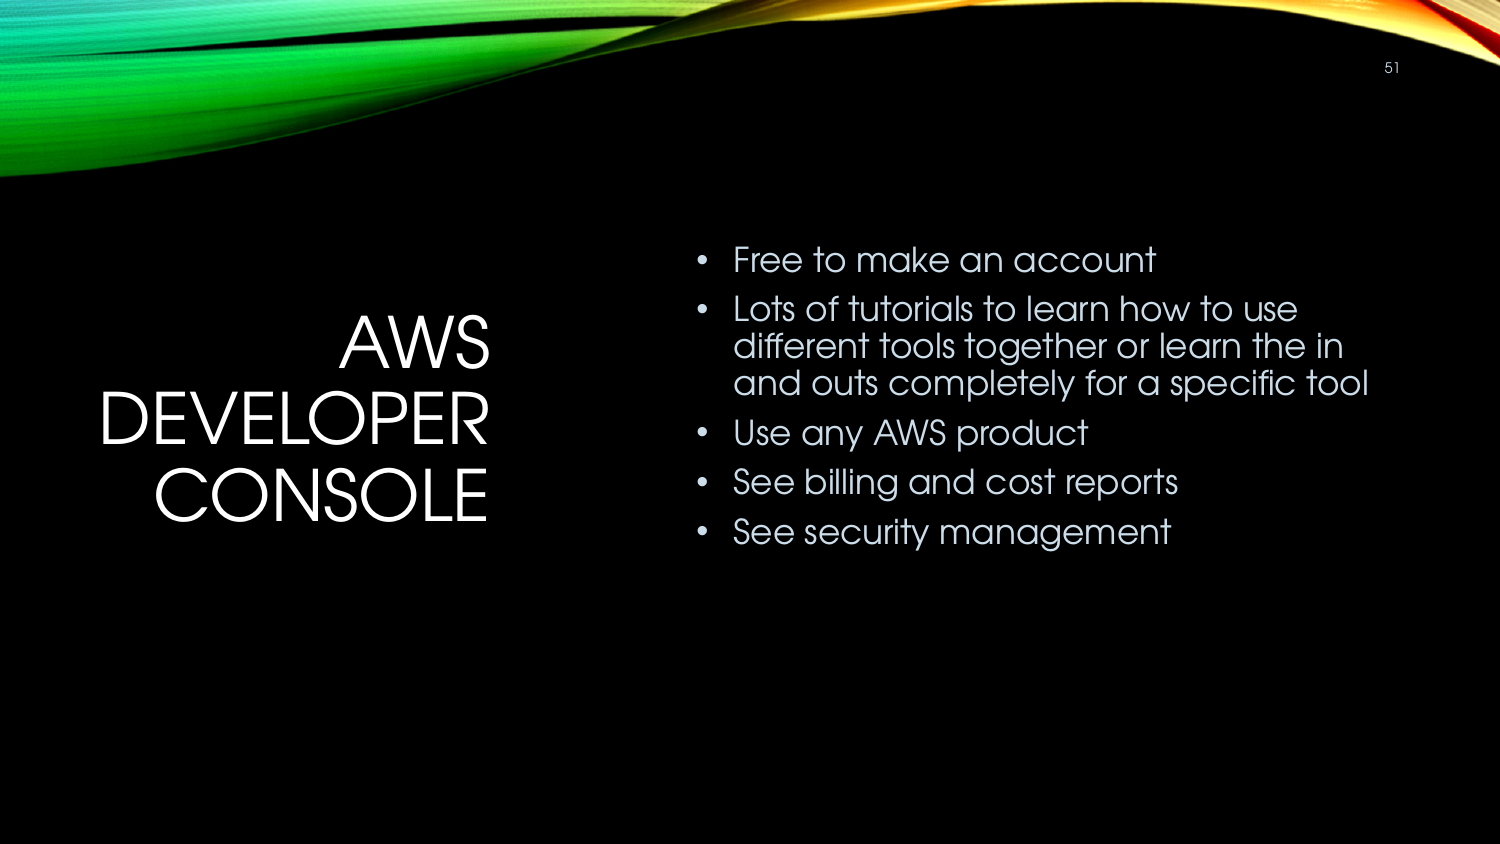

51
# AWS Developer Console
Free to make an account
Lots of tutorials to learn how to use different tools together or learn the in and outs completely for a specific tool
Use any AWS product
See billing and cost reports
See security management